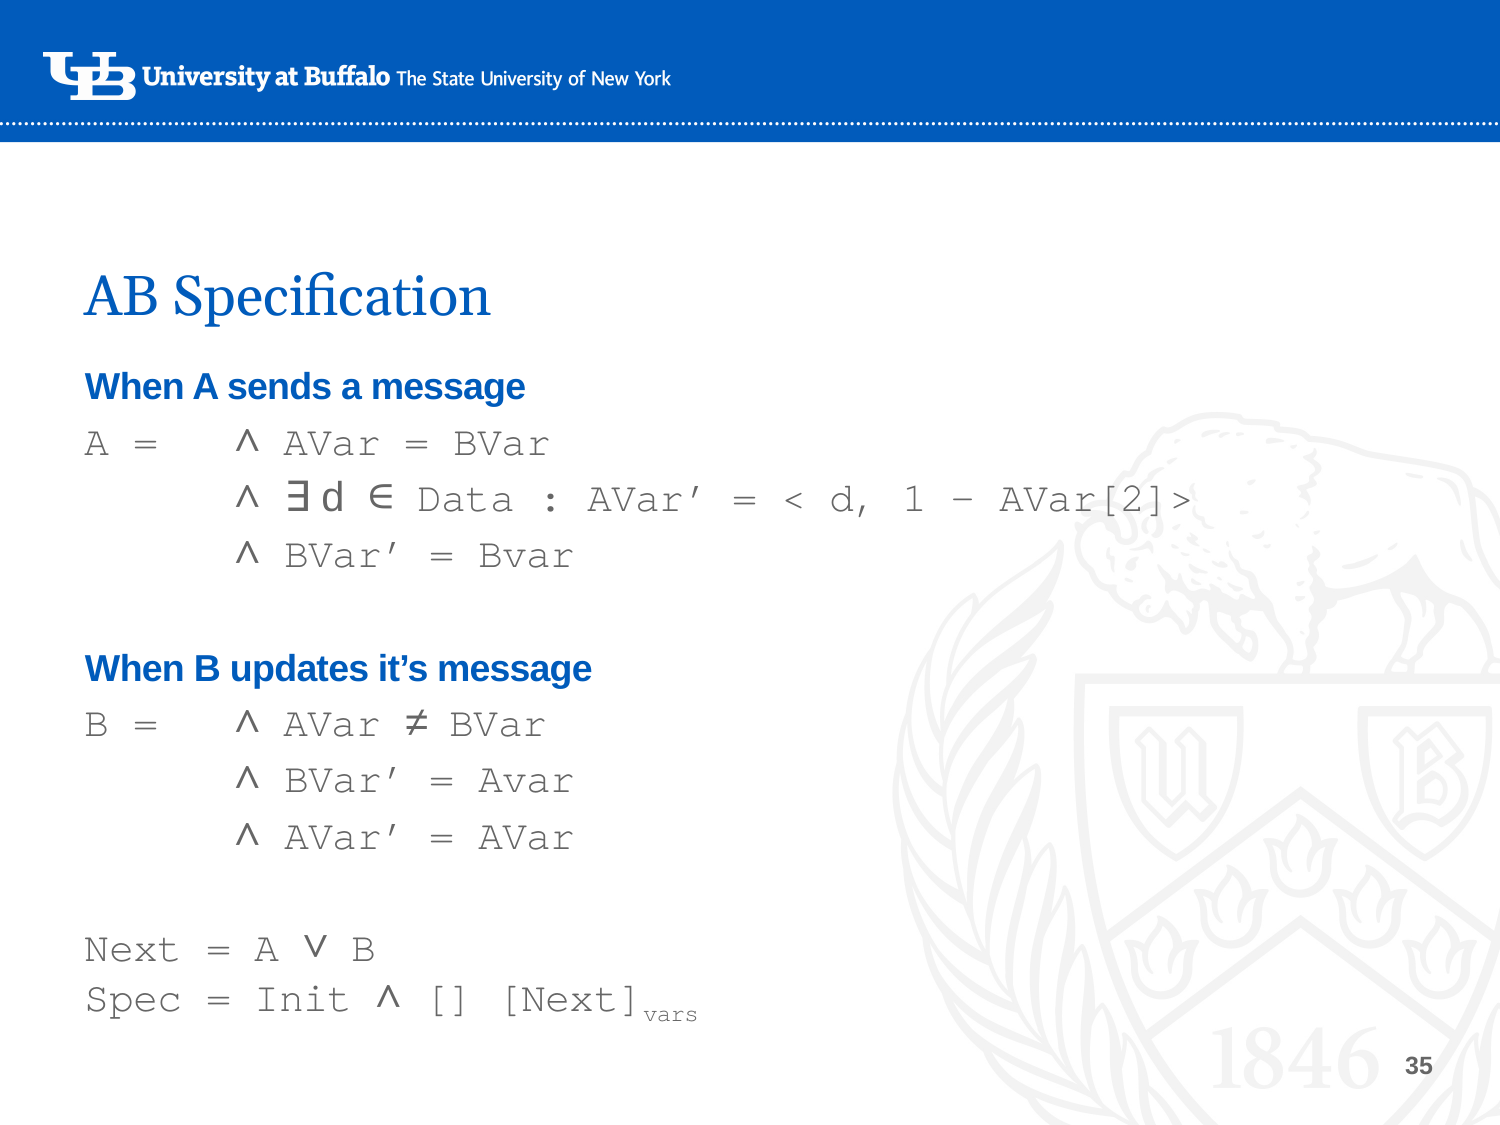

# AB Specification
When A sends a message
A =	∧ AVar = BVar
	∧ ∃ d ∈ Data : AVar’ = < d, 1 - AVar[2]>
	∧ BVar’ = Bvar

When B updates it’s message
B =	∧ AVar ≠  BVar
	∧ BVar’ = Avar
	∧ AVar’ = AVar

Next = A ∨ B
Spec = Init ∧ [] [Next]vars